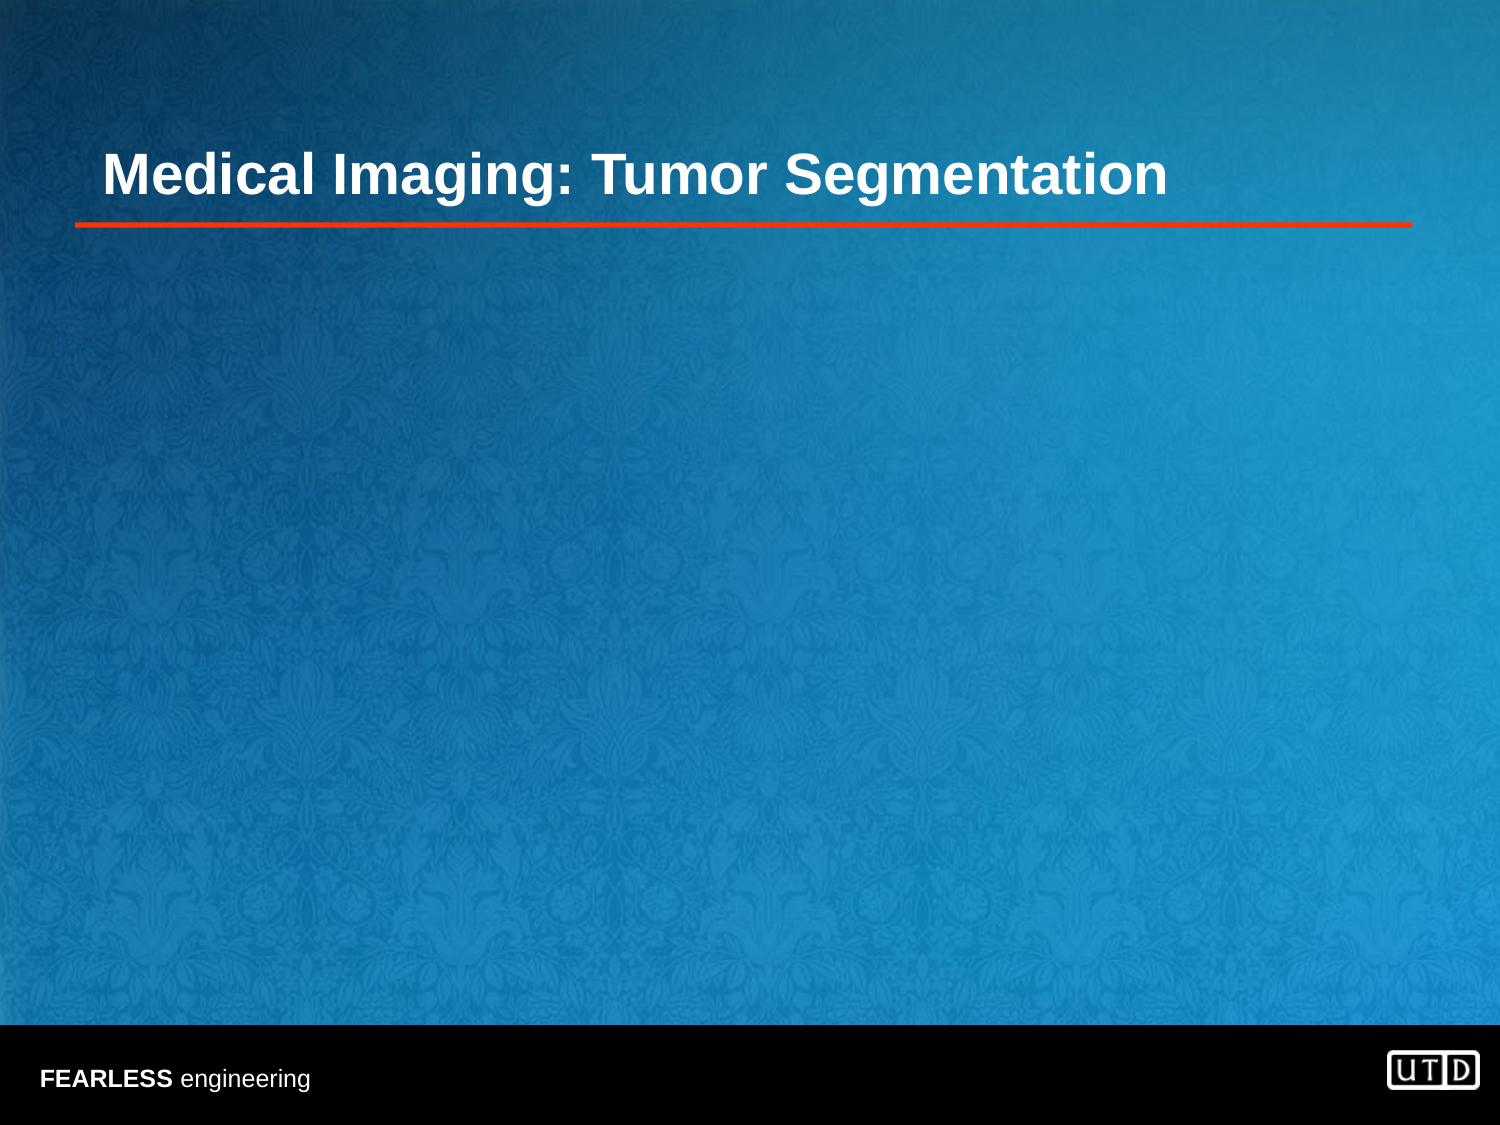

# Medical Imaging: Tumor Segmentation

Copyright @ Xiaohu Guo